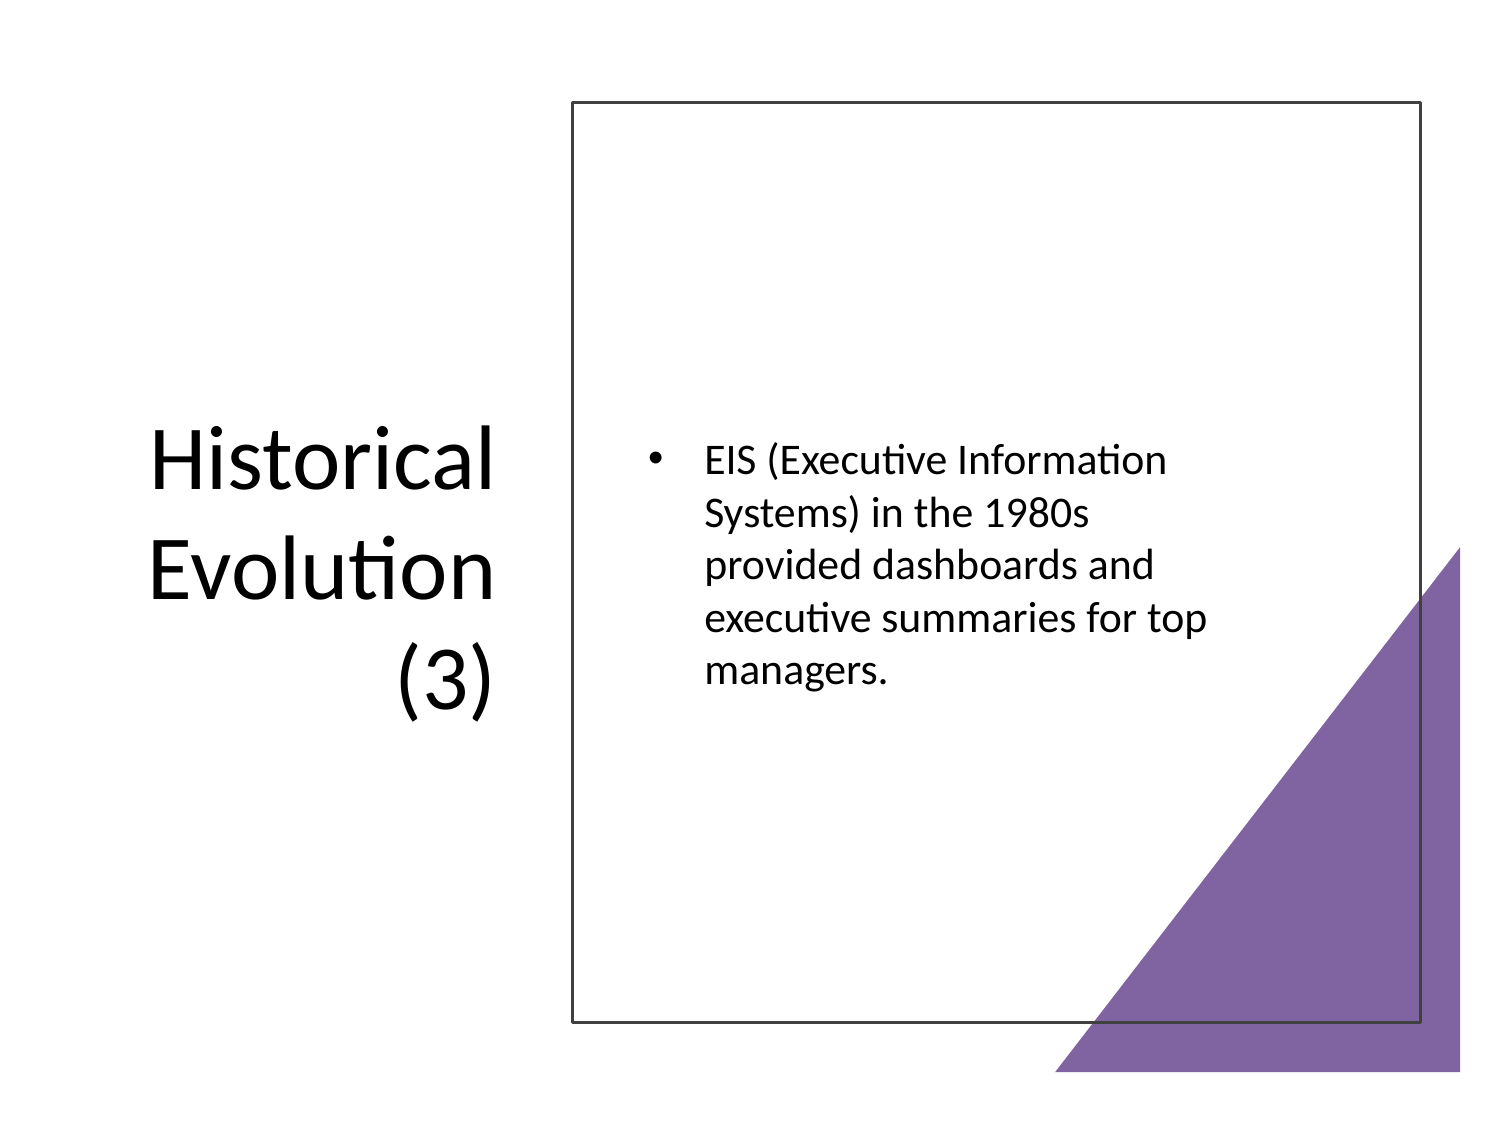

# Historical Evolution (3)
EIS (Executive Information Systems) in the 1980s provided dashboards and executive summaries for top managers.